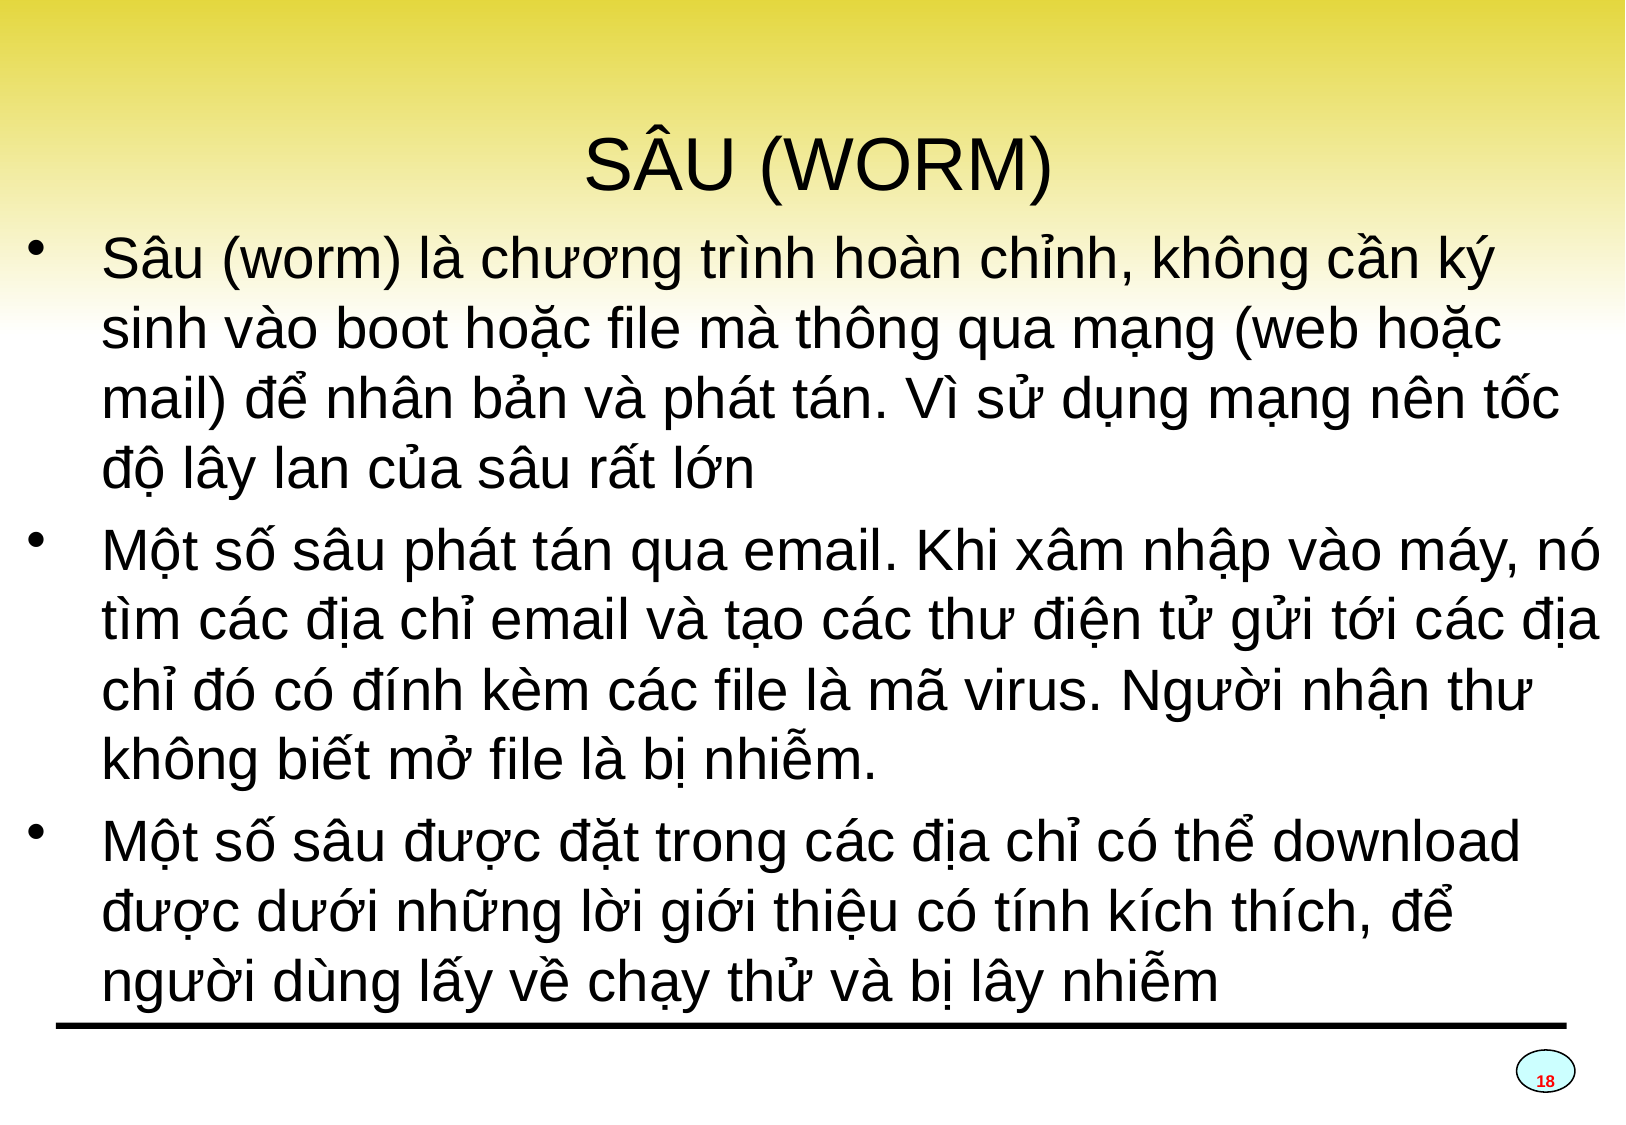

# SÂU (WORM)
Sâu (worm) là chương trình hoàn chỉnh, không cần ký sinh vào boot hoặc file mà thông qua mạng (web hoặc mail) để nhân bản và phát tán. Vì sử dụng mạng nên tốc độ lây lan của sâu rất lớn
Một số sâu phát tán qua email. Khi xâm nhập vào máy, nó tìm các địa chỉ email và tạo các thư điện tử gửi tới các địa chỉ đó có đính kèm các file là mã virus. Người nhận thư không biết mở file là bị nhiễm.
Một số sâu được đặt trong các địa chỉ có thể download được dưới những lời giới thiệu có tính kích thích, để người dùng lấy về chạy thử và bị lây nhiễm